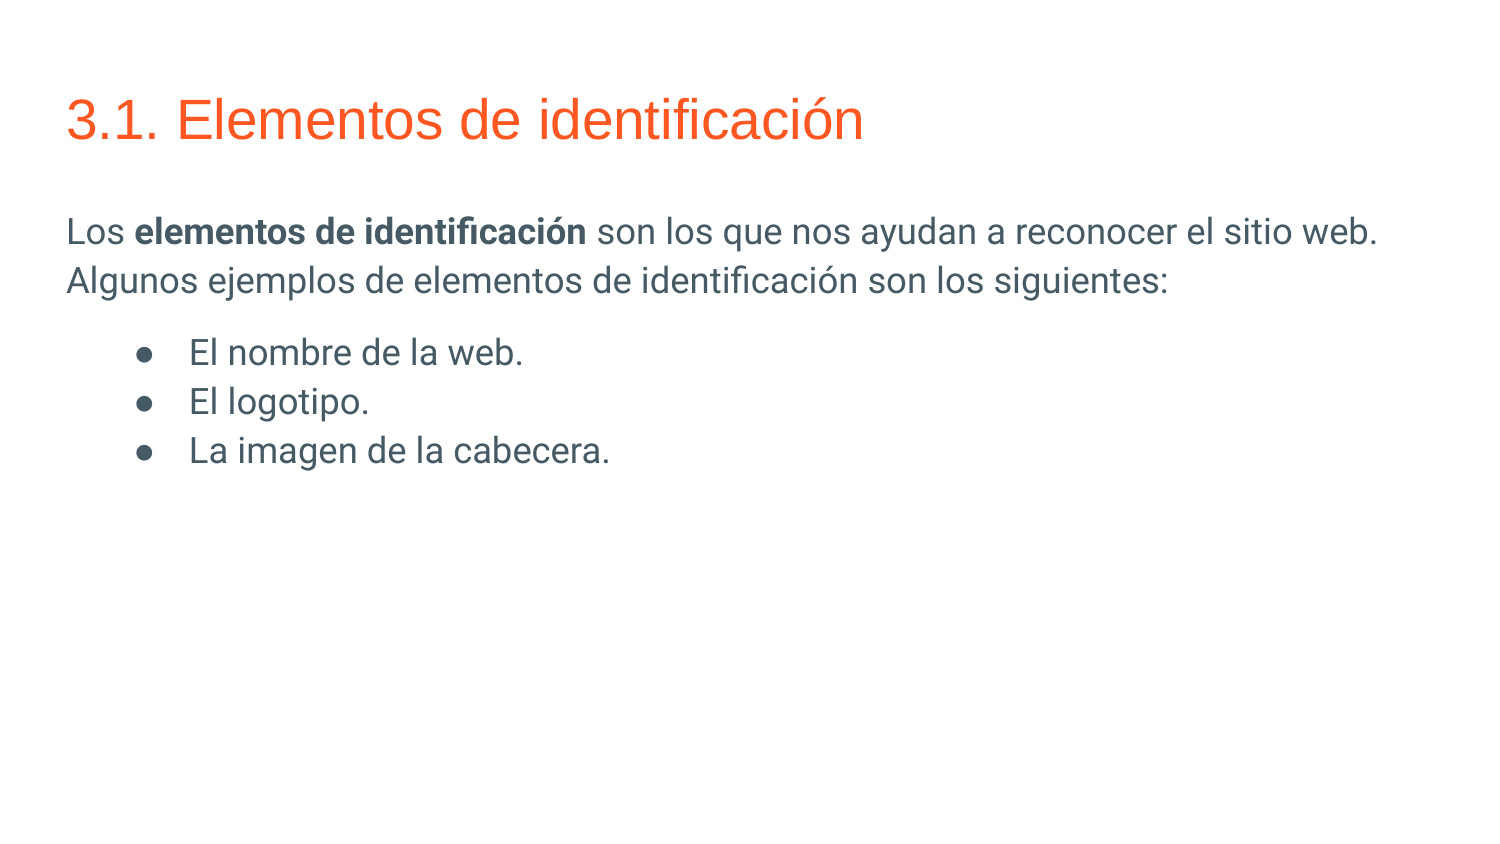

# 3.1. Elementos de identificación

Los elementos de identificación son los que nos ayudan a reconocer el sitio web. Algunos ejemplos de elementos de identificación son los siguientes:
El nombre de la web.
El logotipo.
La imagen de la cabecera.